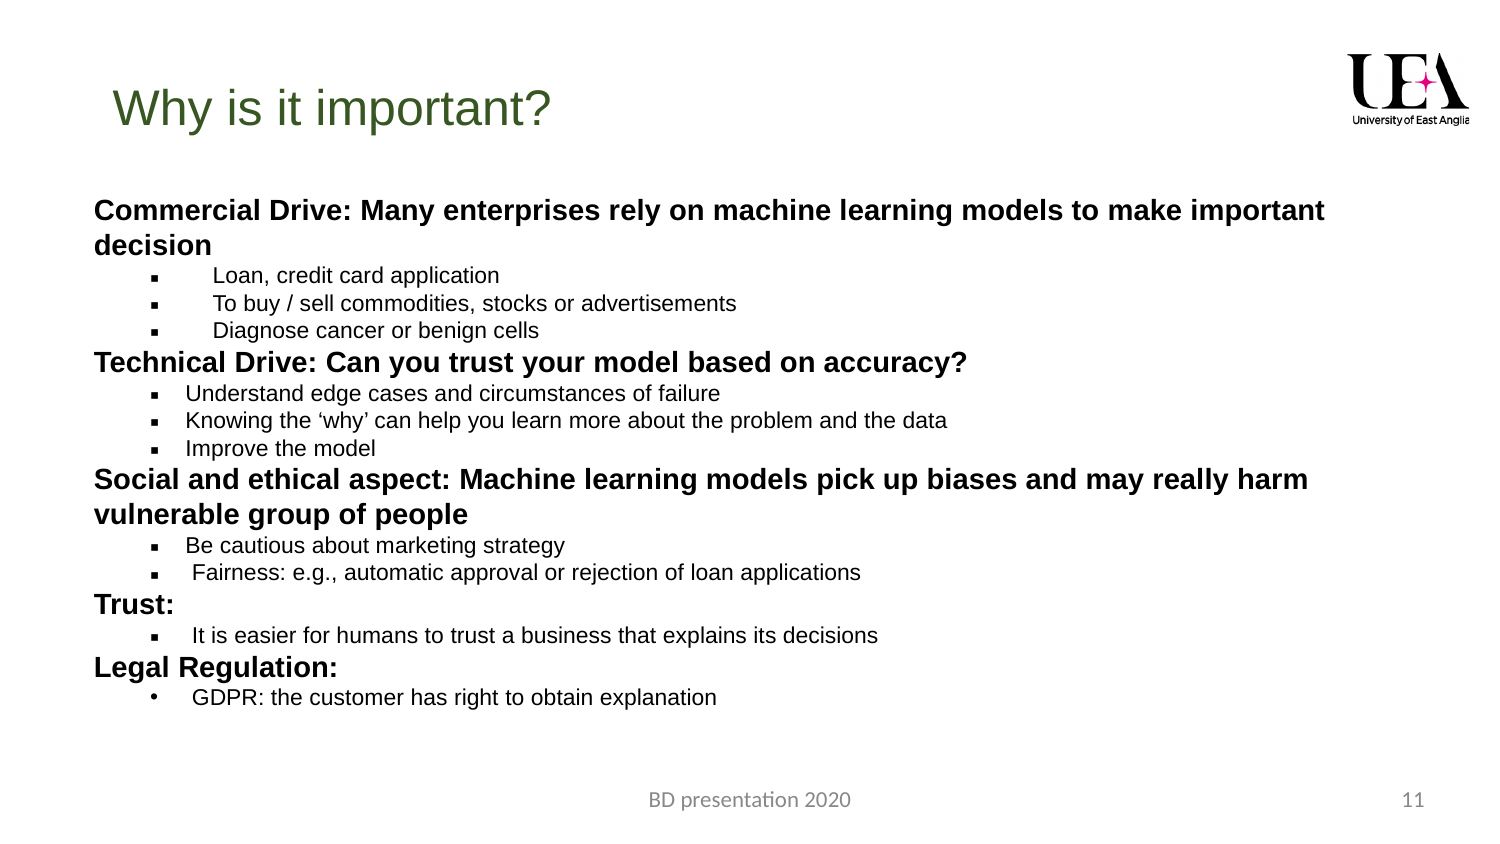

# Why is it important?
Commercial Drive: Many enterprises rely on machine learning models to make important decision
 Loan, credit card application
 To buy / sell commodities, stocks or advertisements
 Diagnose cancer or benign cells
Technical Drive: Can you trust your model based on accuracy?
Understand edge cases and circumstances of failure
Knowing the ‘why’ can help you learn more about the problem and the data
Improve the model
Social and ethical aspect: Machine learning models pick up biases and may really harm vulnerable group of people
Be cautious about marketing strategy
 Fairness: e.g., automatic approval or rejection of loan applications
Trust:
 It is easier for humans to trust a business that explains its decisions
Legal Regulation:
 GDPR: the customer has right to obtain explanation
BD presentation 2020
11